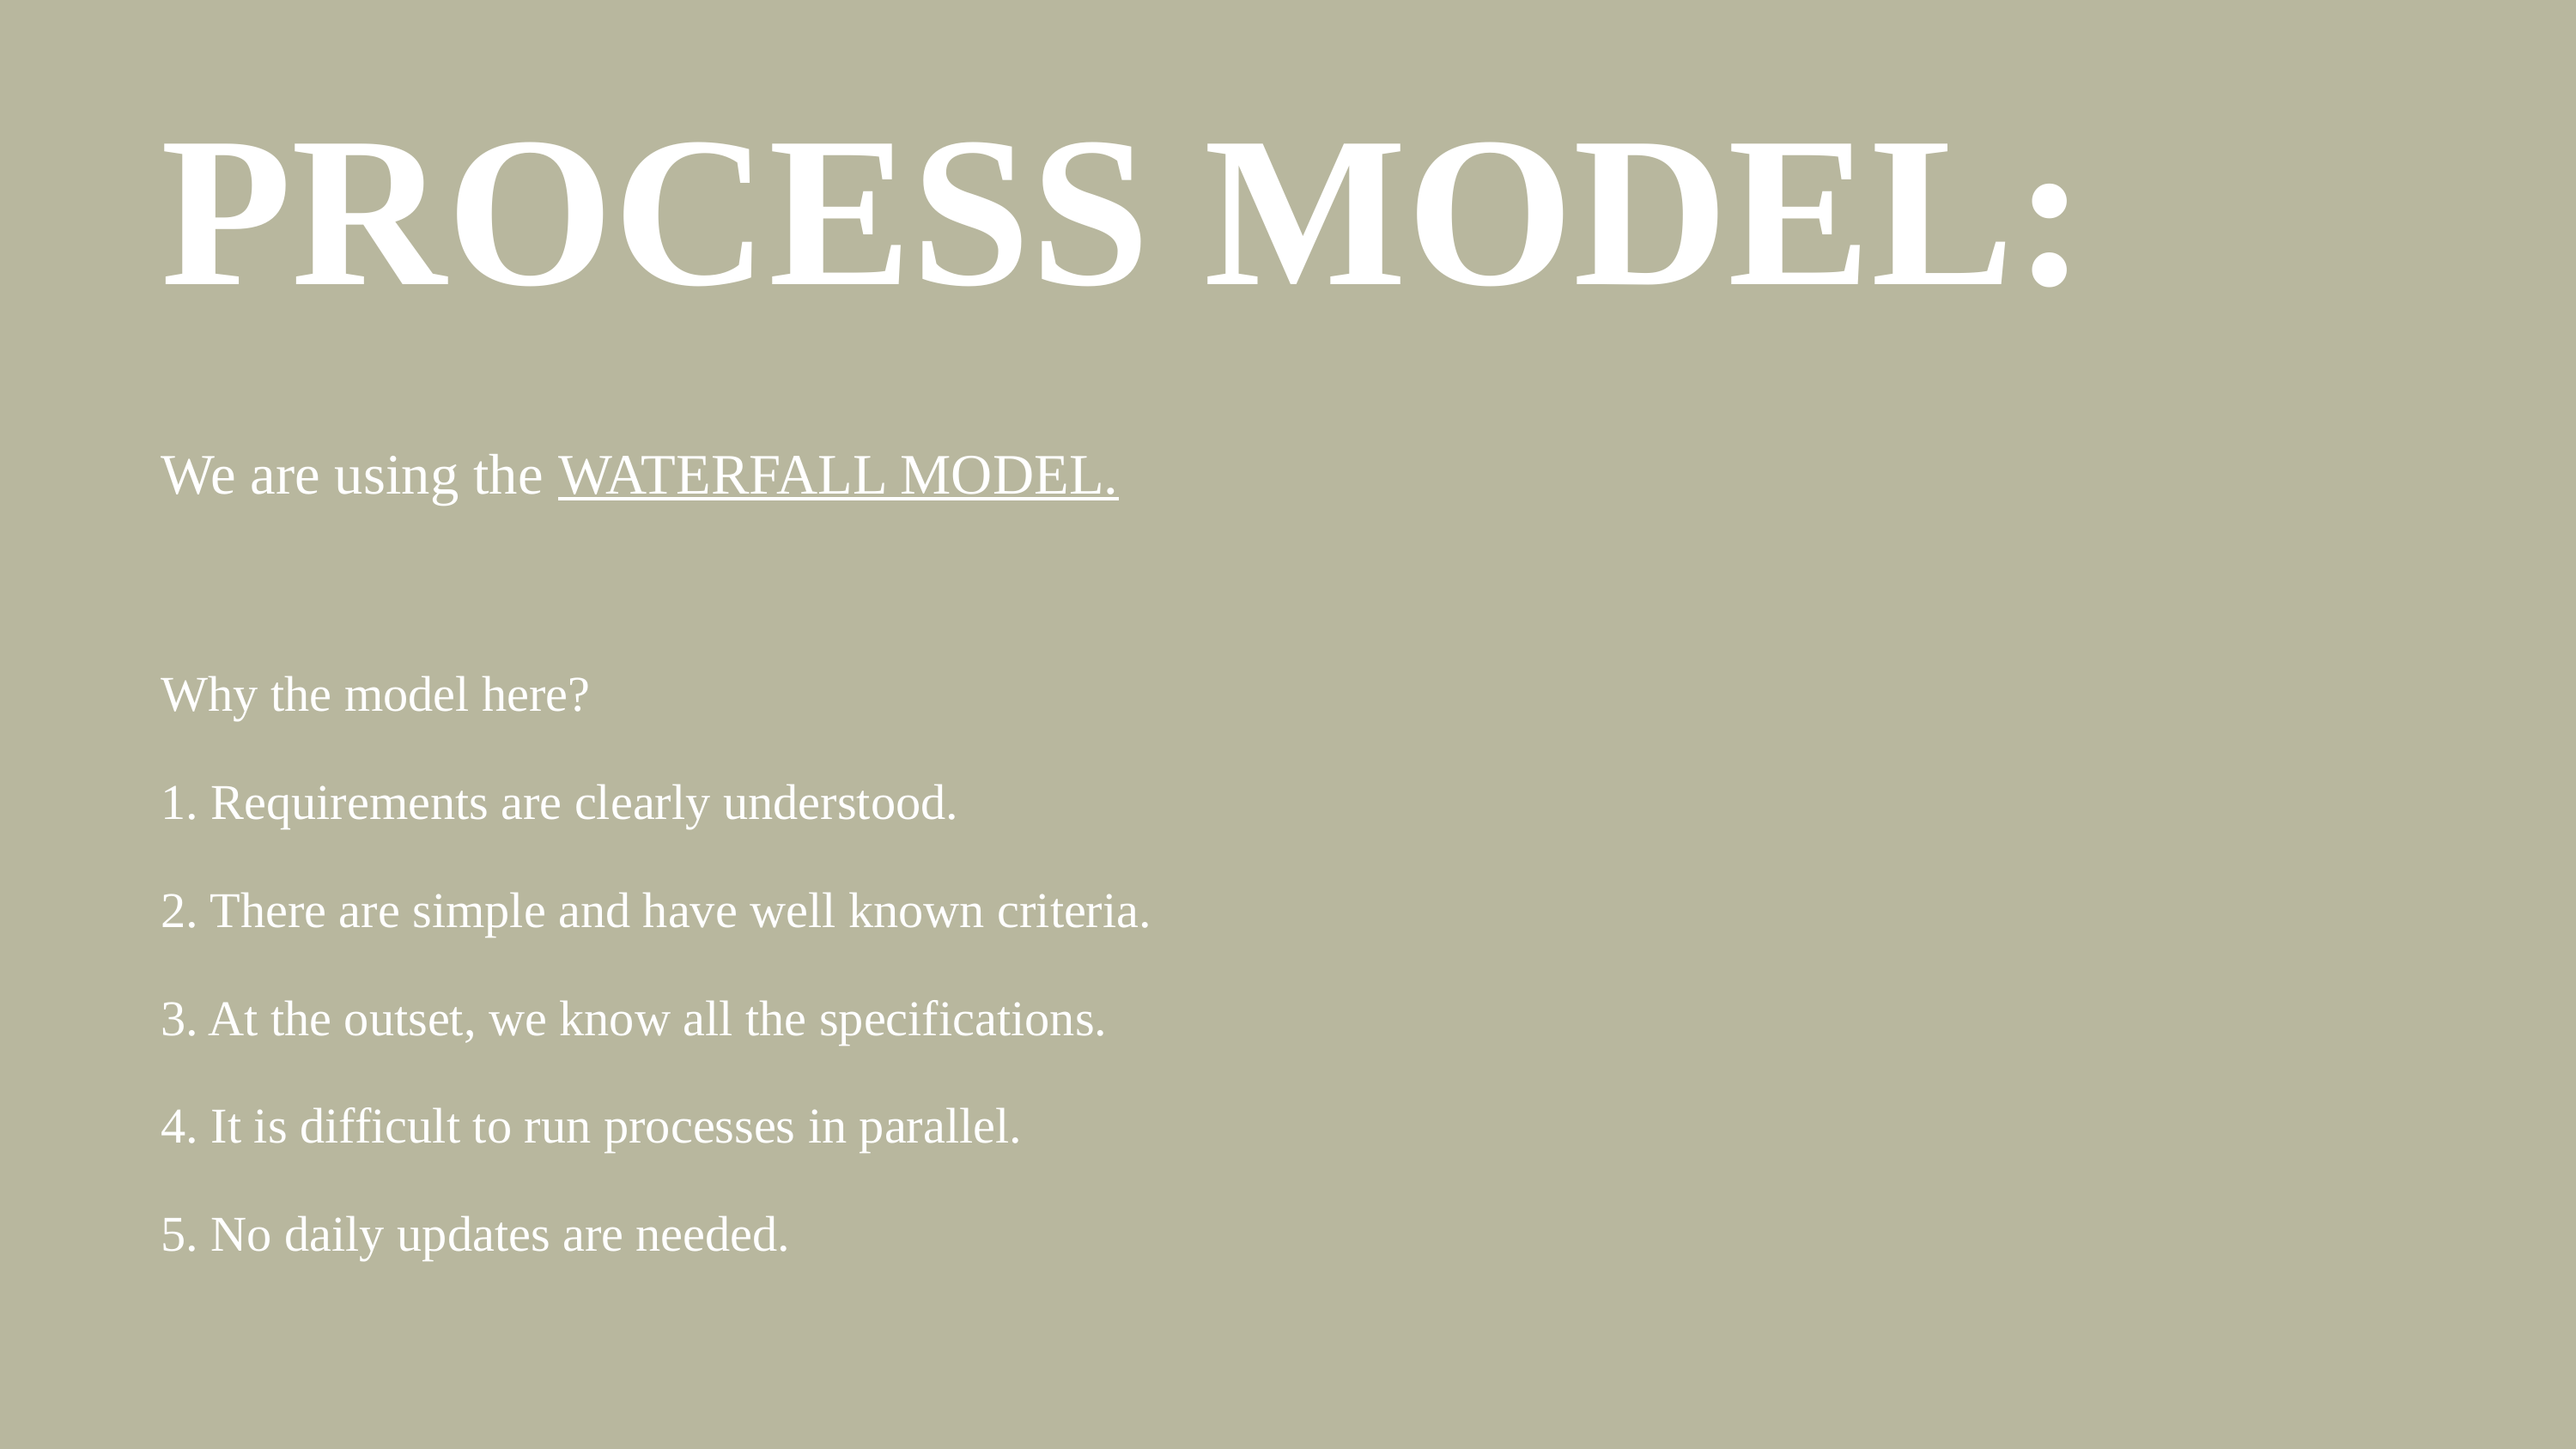

PROCESS MODEL:
We are using the WATERFALL MODEL.

Why the model here?
1. Requirements are clearly understood.
2. There are simple and have well known criteria.
3. At the outset, we know all the specifications.
4. It is difficult to run processes in parallel.
5. No daily updates are needed.